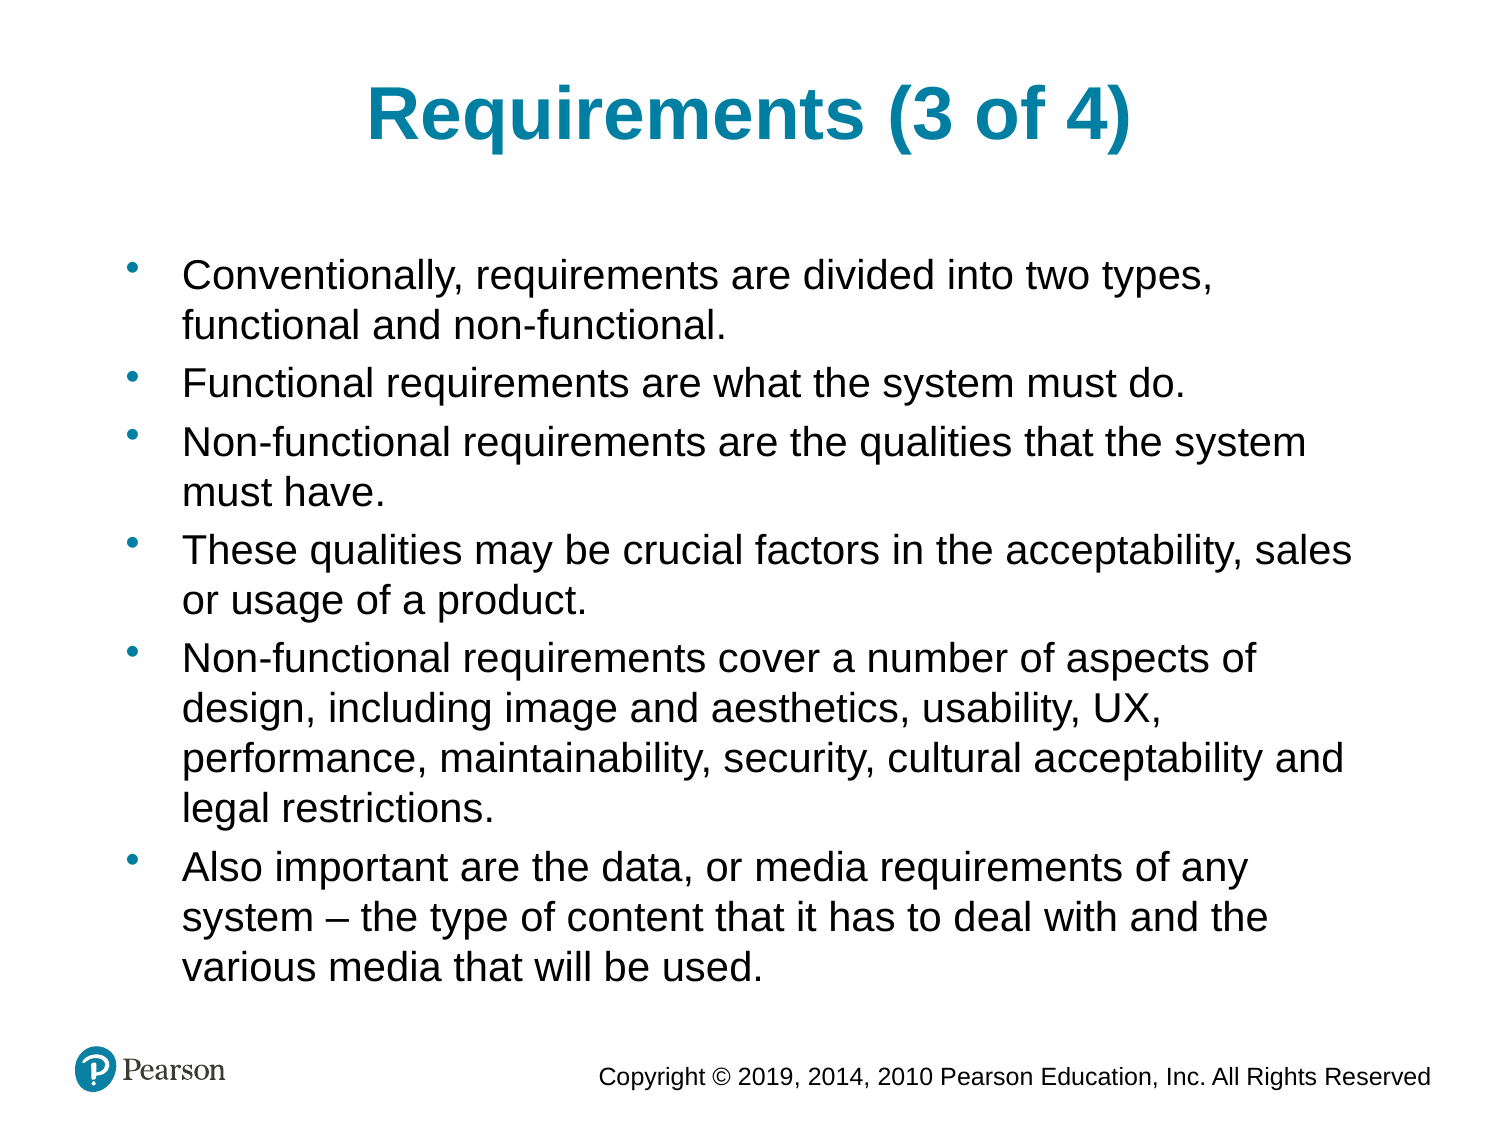

Requirements (3 of 4)
Conventionally, requirements are divided into two types, functional and non-functional.
Functional requirements are what the system must do.
Non-functional requirements are the qualities that the system must have.
These qualities may be crucial factors in the acceptability, sales or usage of a product.
Non-functional requirements cover a number of aspects of design, including image and aesthetics, usability, UX, performance, maintainability, security, cultural acceptability and legal restrictions.
Also important are the data, or media requirements of any system – the type of content that it has to deal with and the various media that will be used.